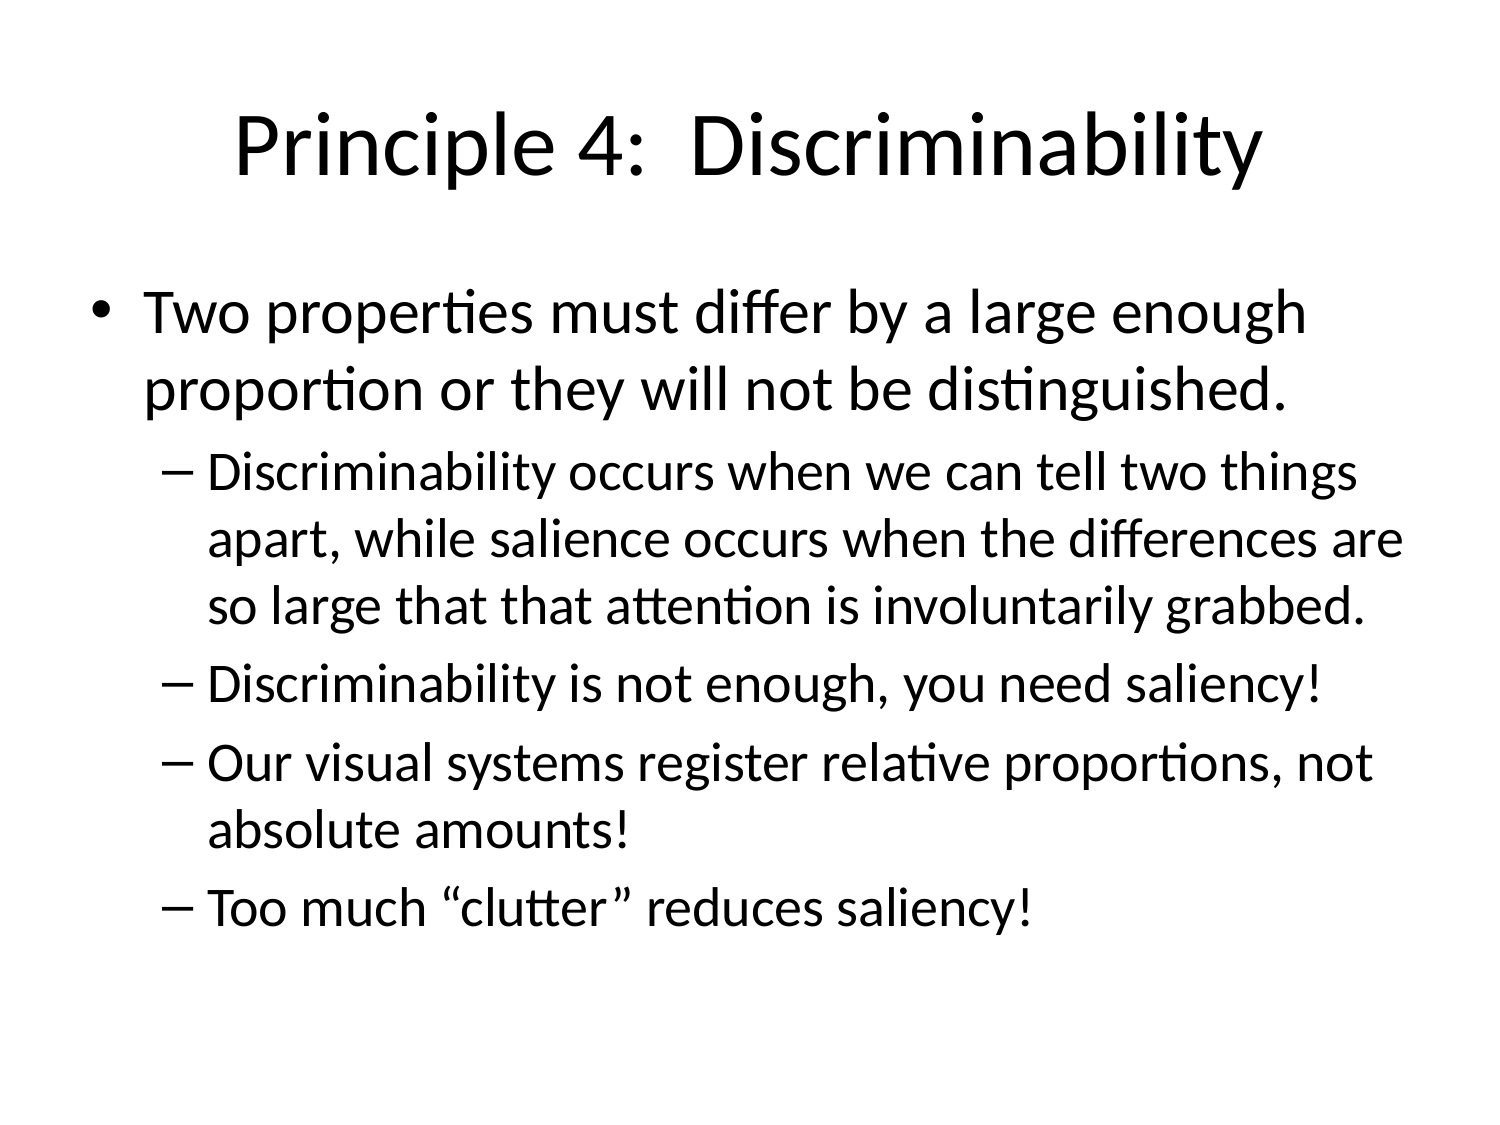

# Principle 4:  Discriminability
Two properties must differ by a large enough proportion or they will not be distinguished.
Discriminability occurs when we can tell two things apart, while salience occurs when the differences are so large that that attention is involuntarily grabbed.
Discriminability is not enough, you need saliency!
Our visual systems register relative proportions, not absolute amounts!
Too much “clutter” reduces saliency!